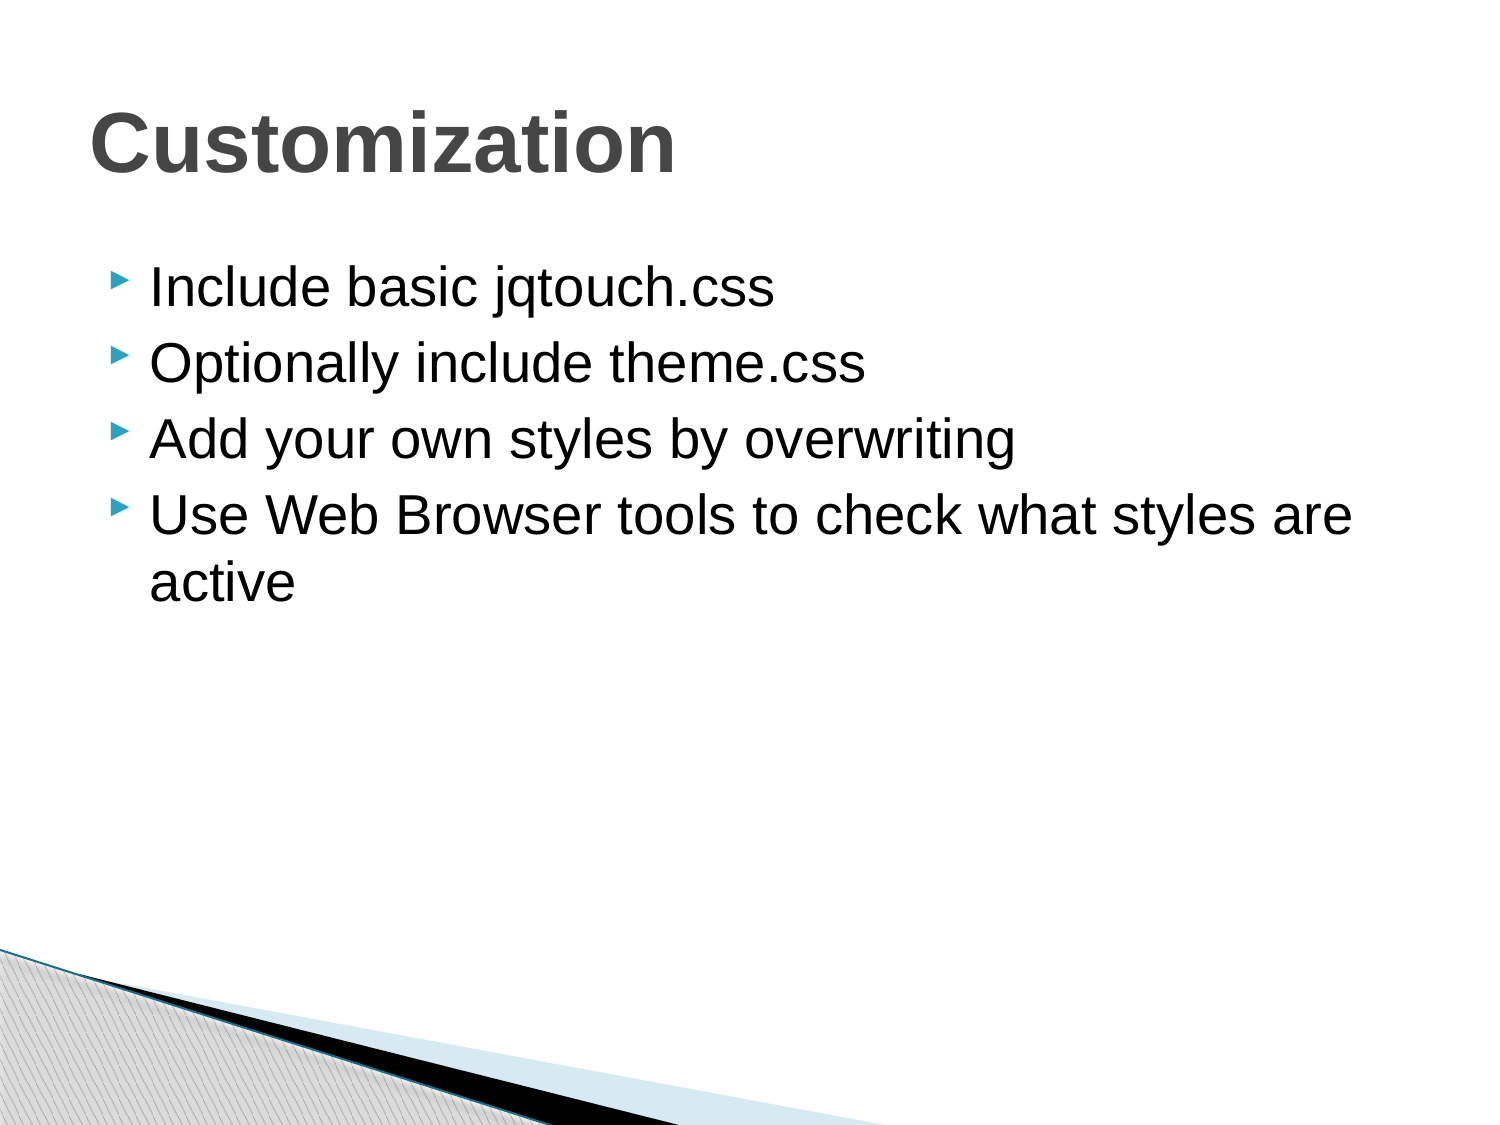

# Customization
Include basic jqtouch.css
Optionally include theme.css
Add your own styles by overwriting
Use Web Browser tools to check what styles are active